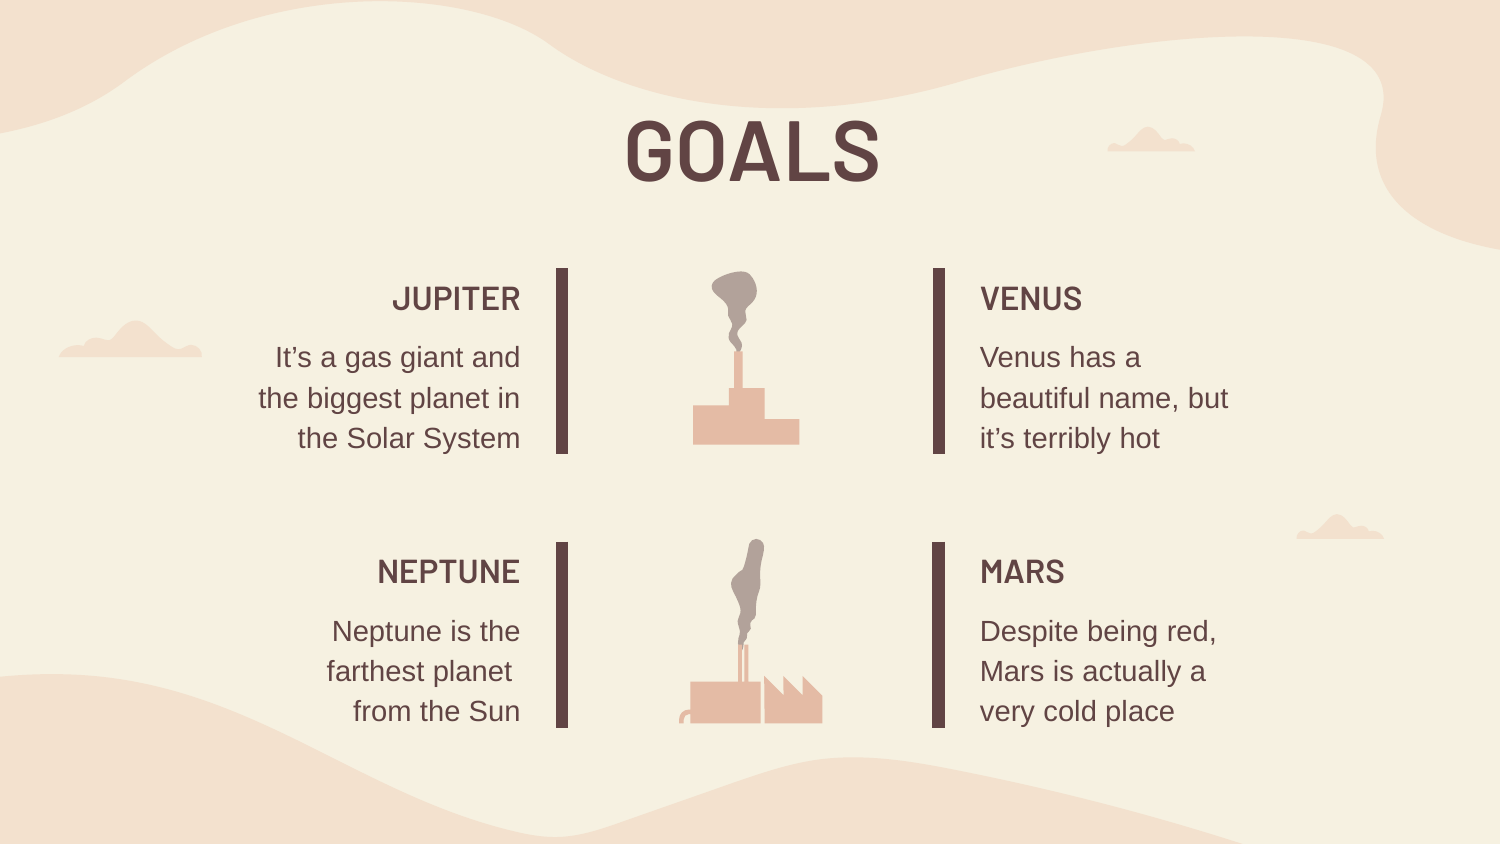

# GOALS
JUPITER
VENUS

It’s a gas giant and the biggest planet in the Solar System
Venus has a
beautiful name, but it’s terribly hot

NEPTUNE
MARS
Neptune is the farthest planet
from the Sun
Despite being red, Mars is actually a very cold place